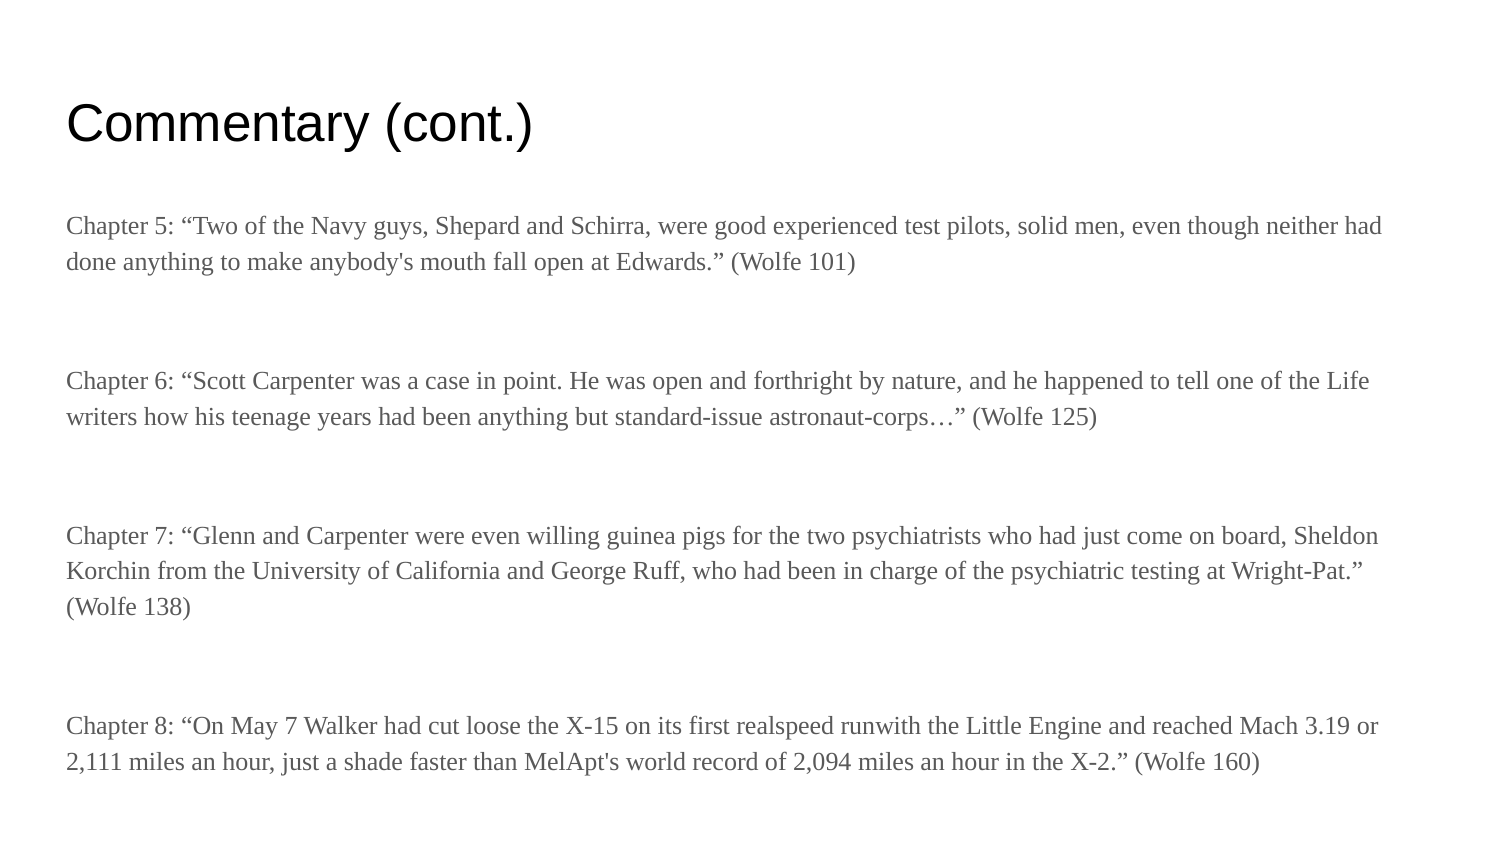

# Commentary (cont.)
Chapter 5: “Two of the Navy guys, Shepard and Schirra, were good experienced test pilots, solid men, even though neither had done anything to make anybody's mouth fall open at Edwards.” (Wolfe 101)

Chapter 6: “Scott Carpenter was a case in point. He was open and forthright by nature, and he happened to tell one of the Life writers how his teenage years had been anything but standard-issue astronaut-corps…” (Wolfe 125)

Chapter 7: “Glenn and Carpenter were even willing guinea pigs for the two psychiatrists who had just come on board, Sheldon Korchin from the University of California and George Ruff, who had been in charge of the psychiatric testing at Wright-Pat.” (Wolfe 138)

Chapter 8: “On May 7 Walker had cut loose the X-15 on its first realspeed runwith the Little Engine and reached Mach 3.19 or 2,111 miles an hour, just a shade faster than MelApt's world record of 2,094 miles an hour in the X-2.” (Wolfe 160)